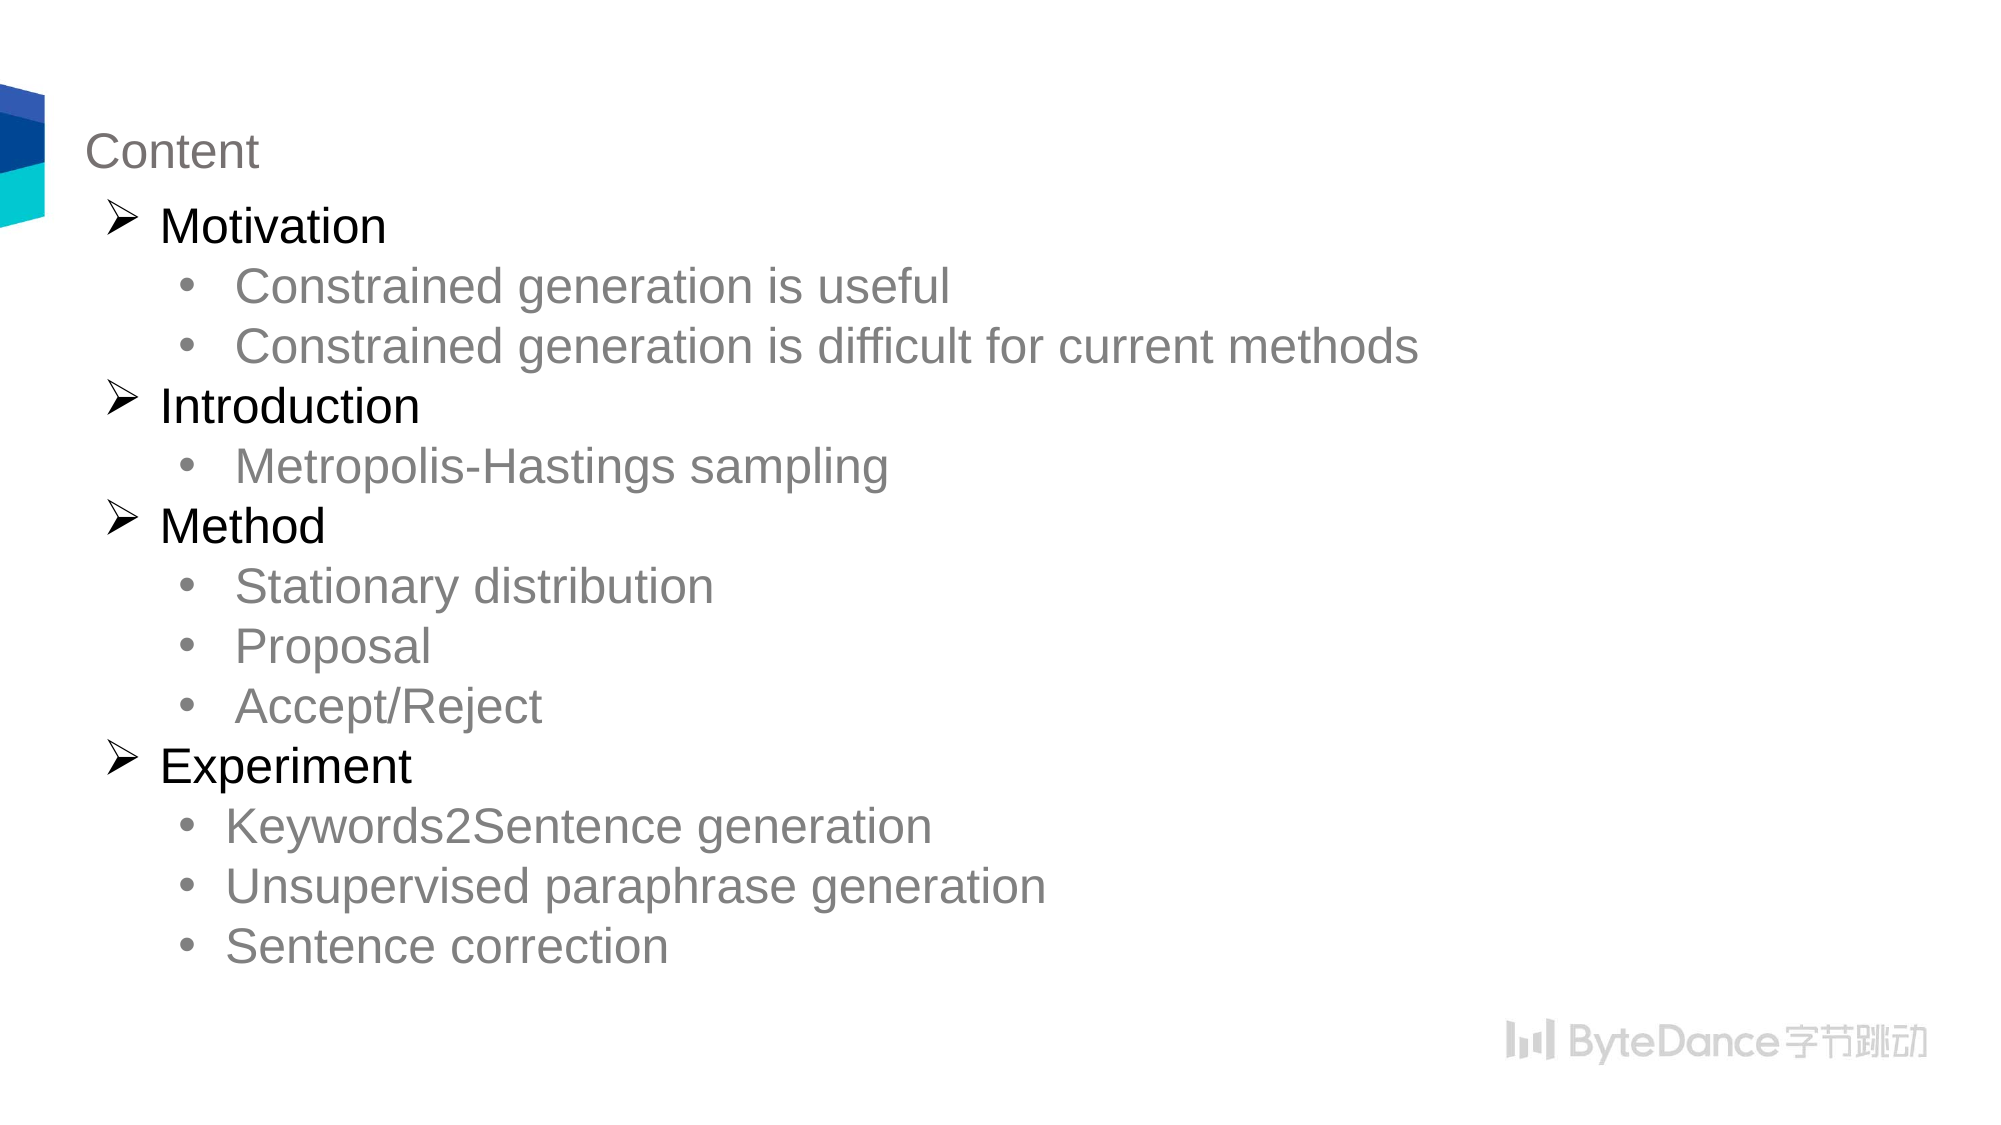

Content
Motivation
Constrained generation is useful
Constrained generation is difficult for current methods
Introduction
Metropolis-Hastings sampling
Method
Stationary distribution
Proposal
Accept/Reject
Experiment
Keywords2Sentence generation
Unsupervised paraphrase generation
Sentence correction